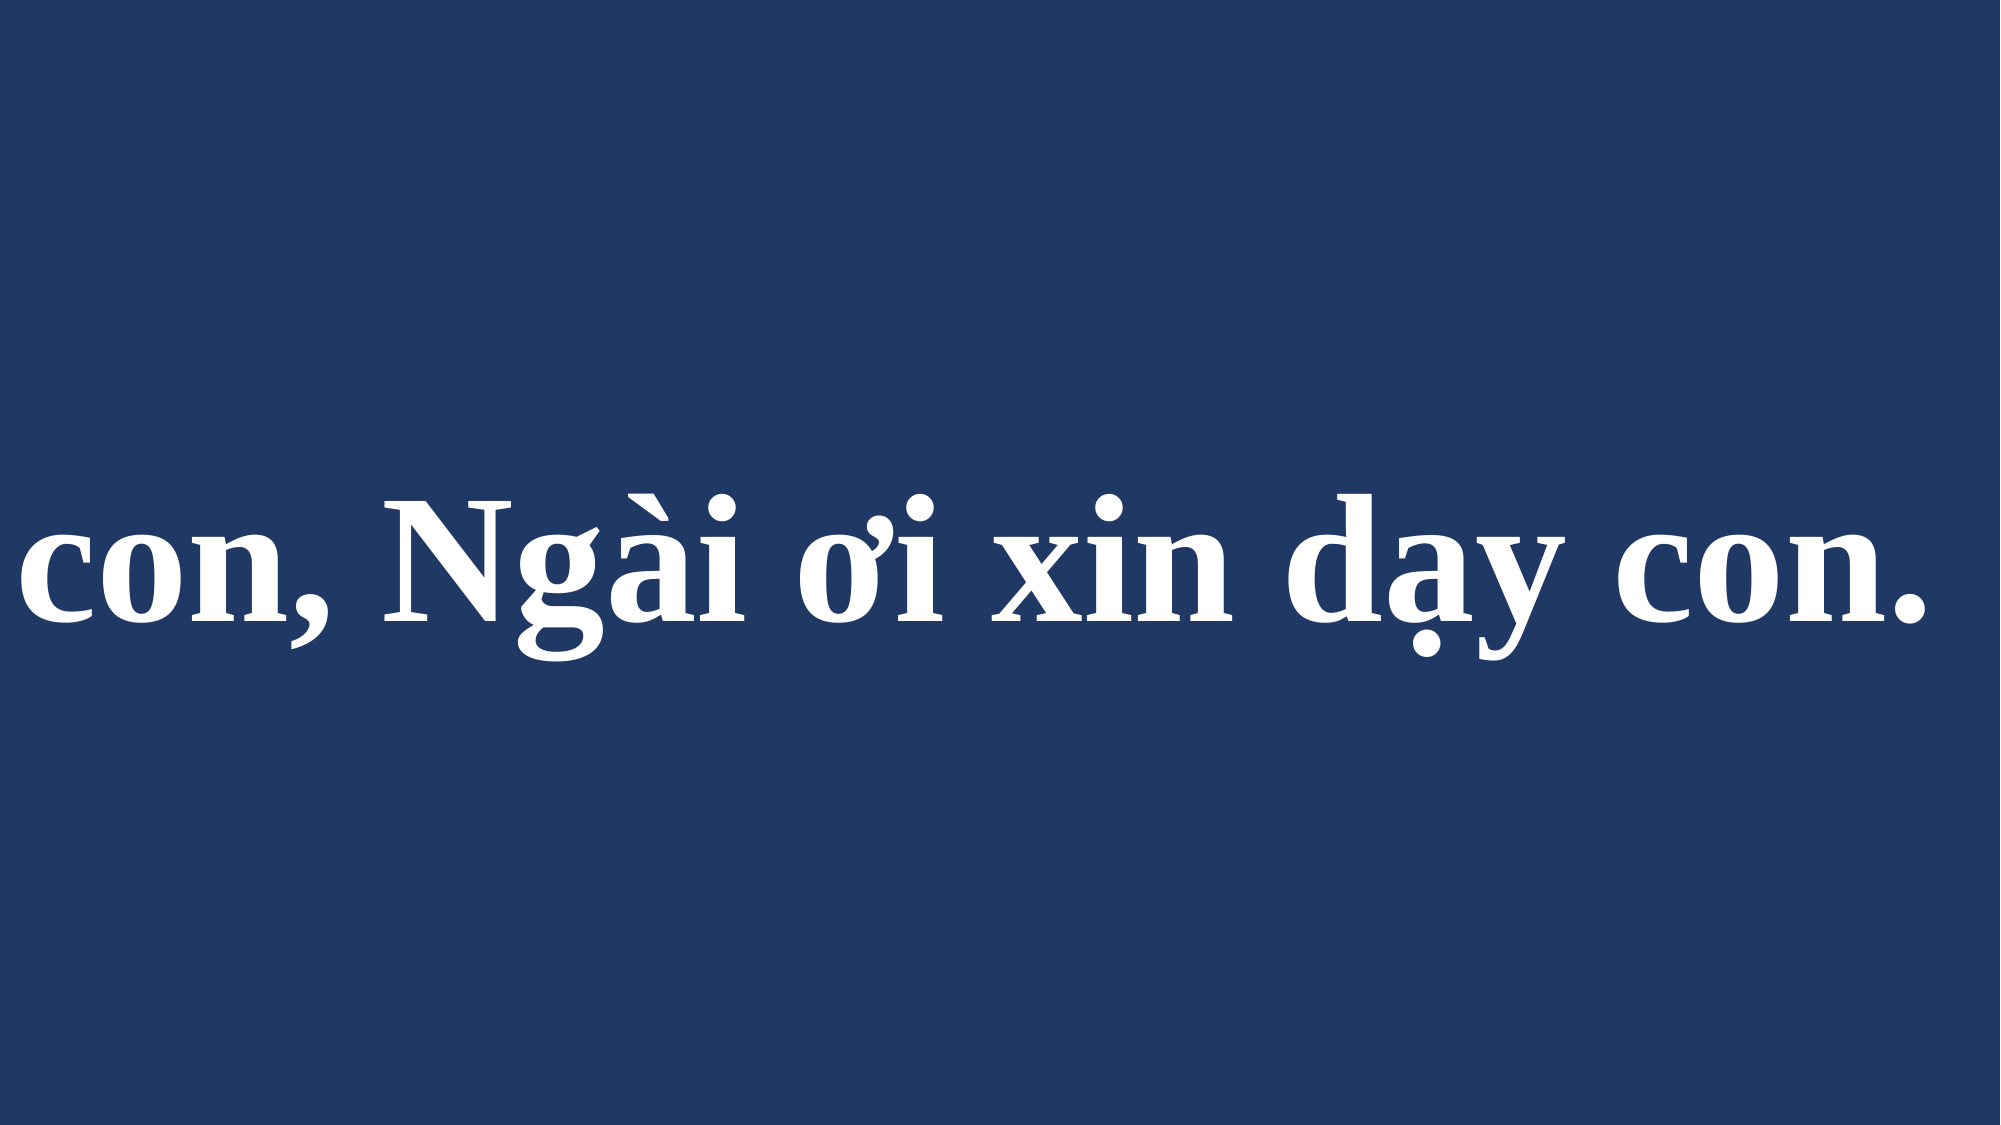

# con, Ngài ơi xin dạy con.